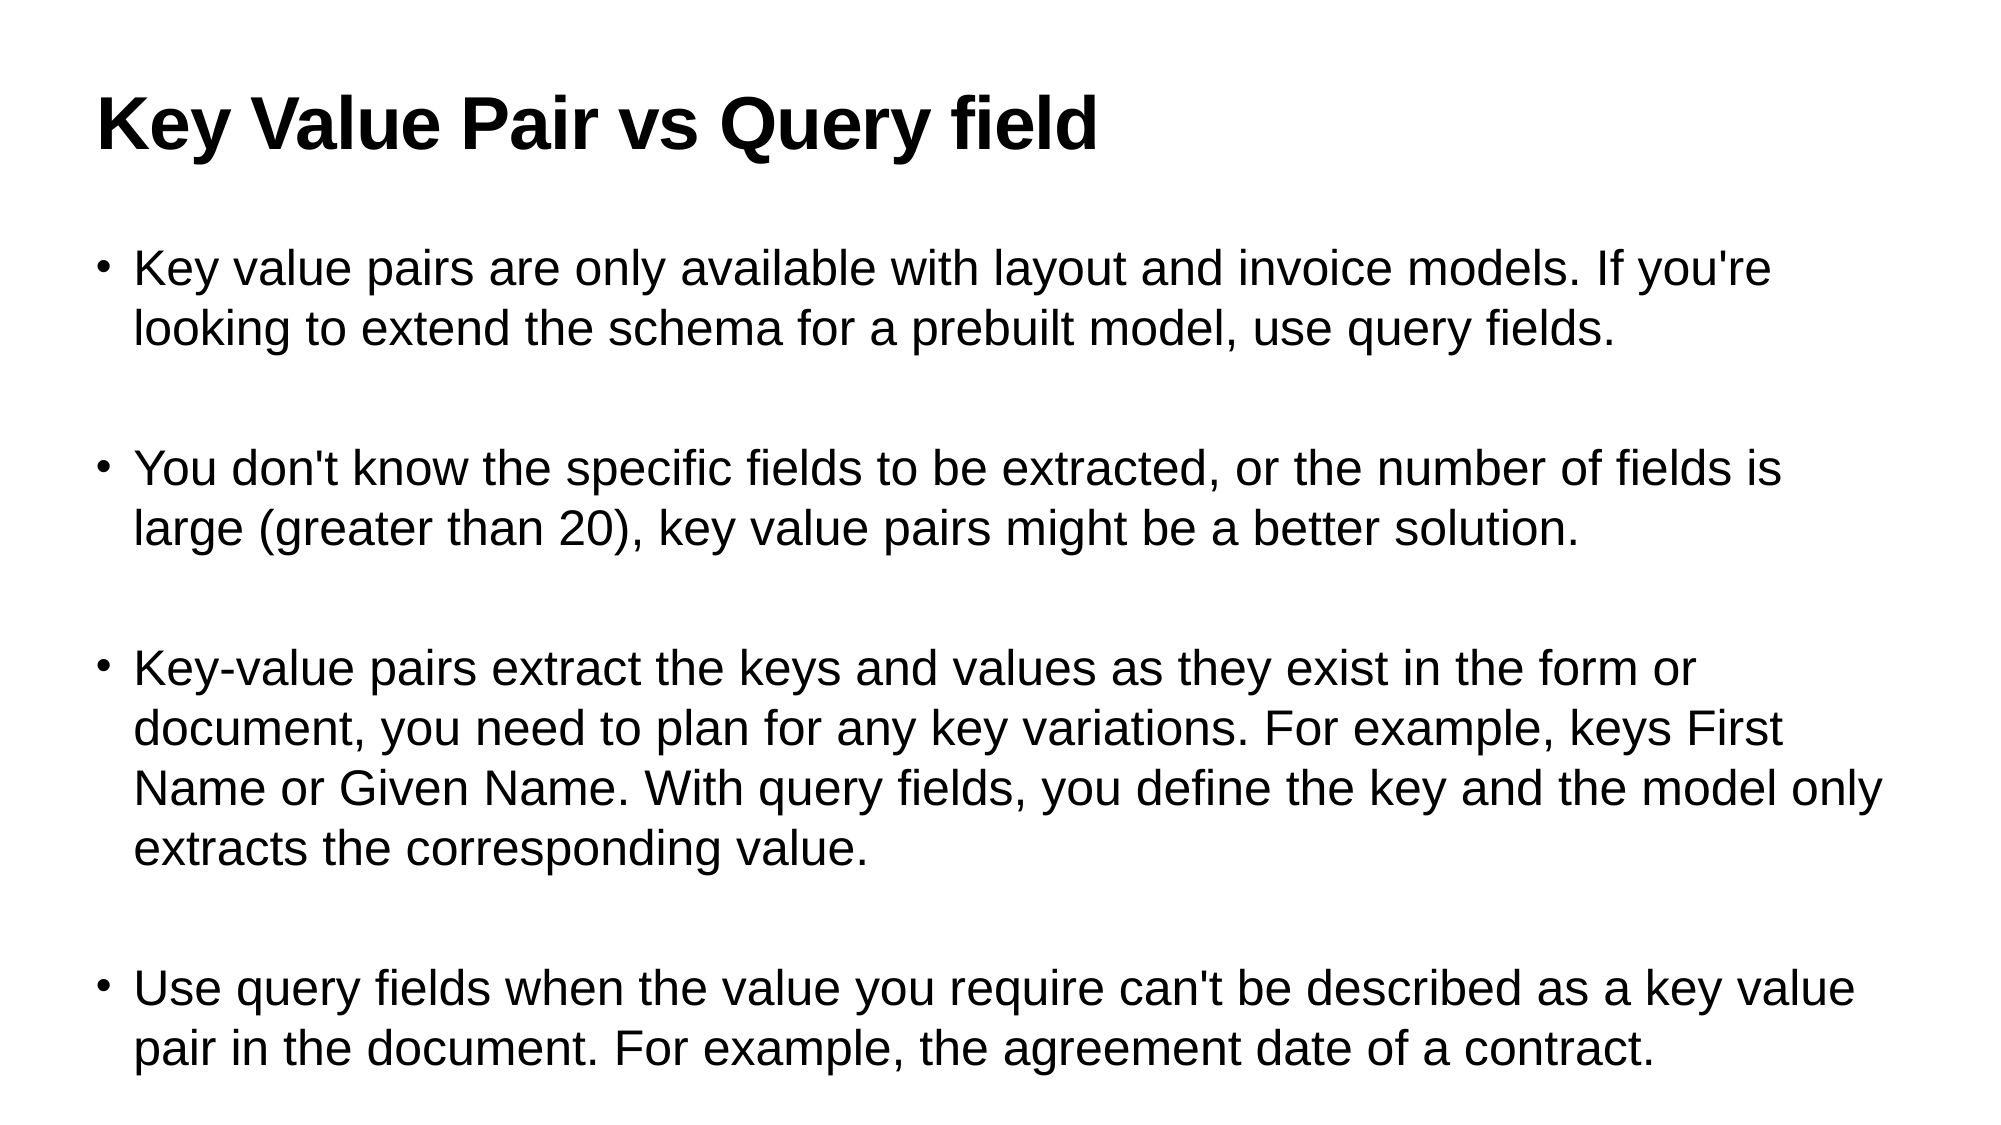

# Key Value Pair vs Query field
Key value pairs are only available with layout and invoice models. If you're looking to extend the schema for a prebuilt model, use query fields.

You don't know the specific fields to be extracted, or the number of fields is large (greater than 20), key value pairs might be a better solution.

Key-value pairs extract the keys and values as they exist in the form or document, you need to plan for any key variations. For example, keys First Name or Given Name. With query fields, you define the key and the model only extracts the corresponding value.

Use query fields when the value you require can't be described as a key value pair in the document. For example, the agreement date of a contract.